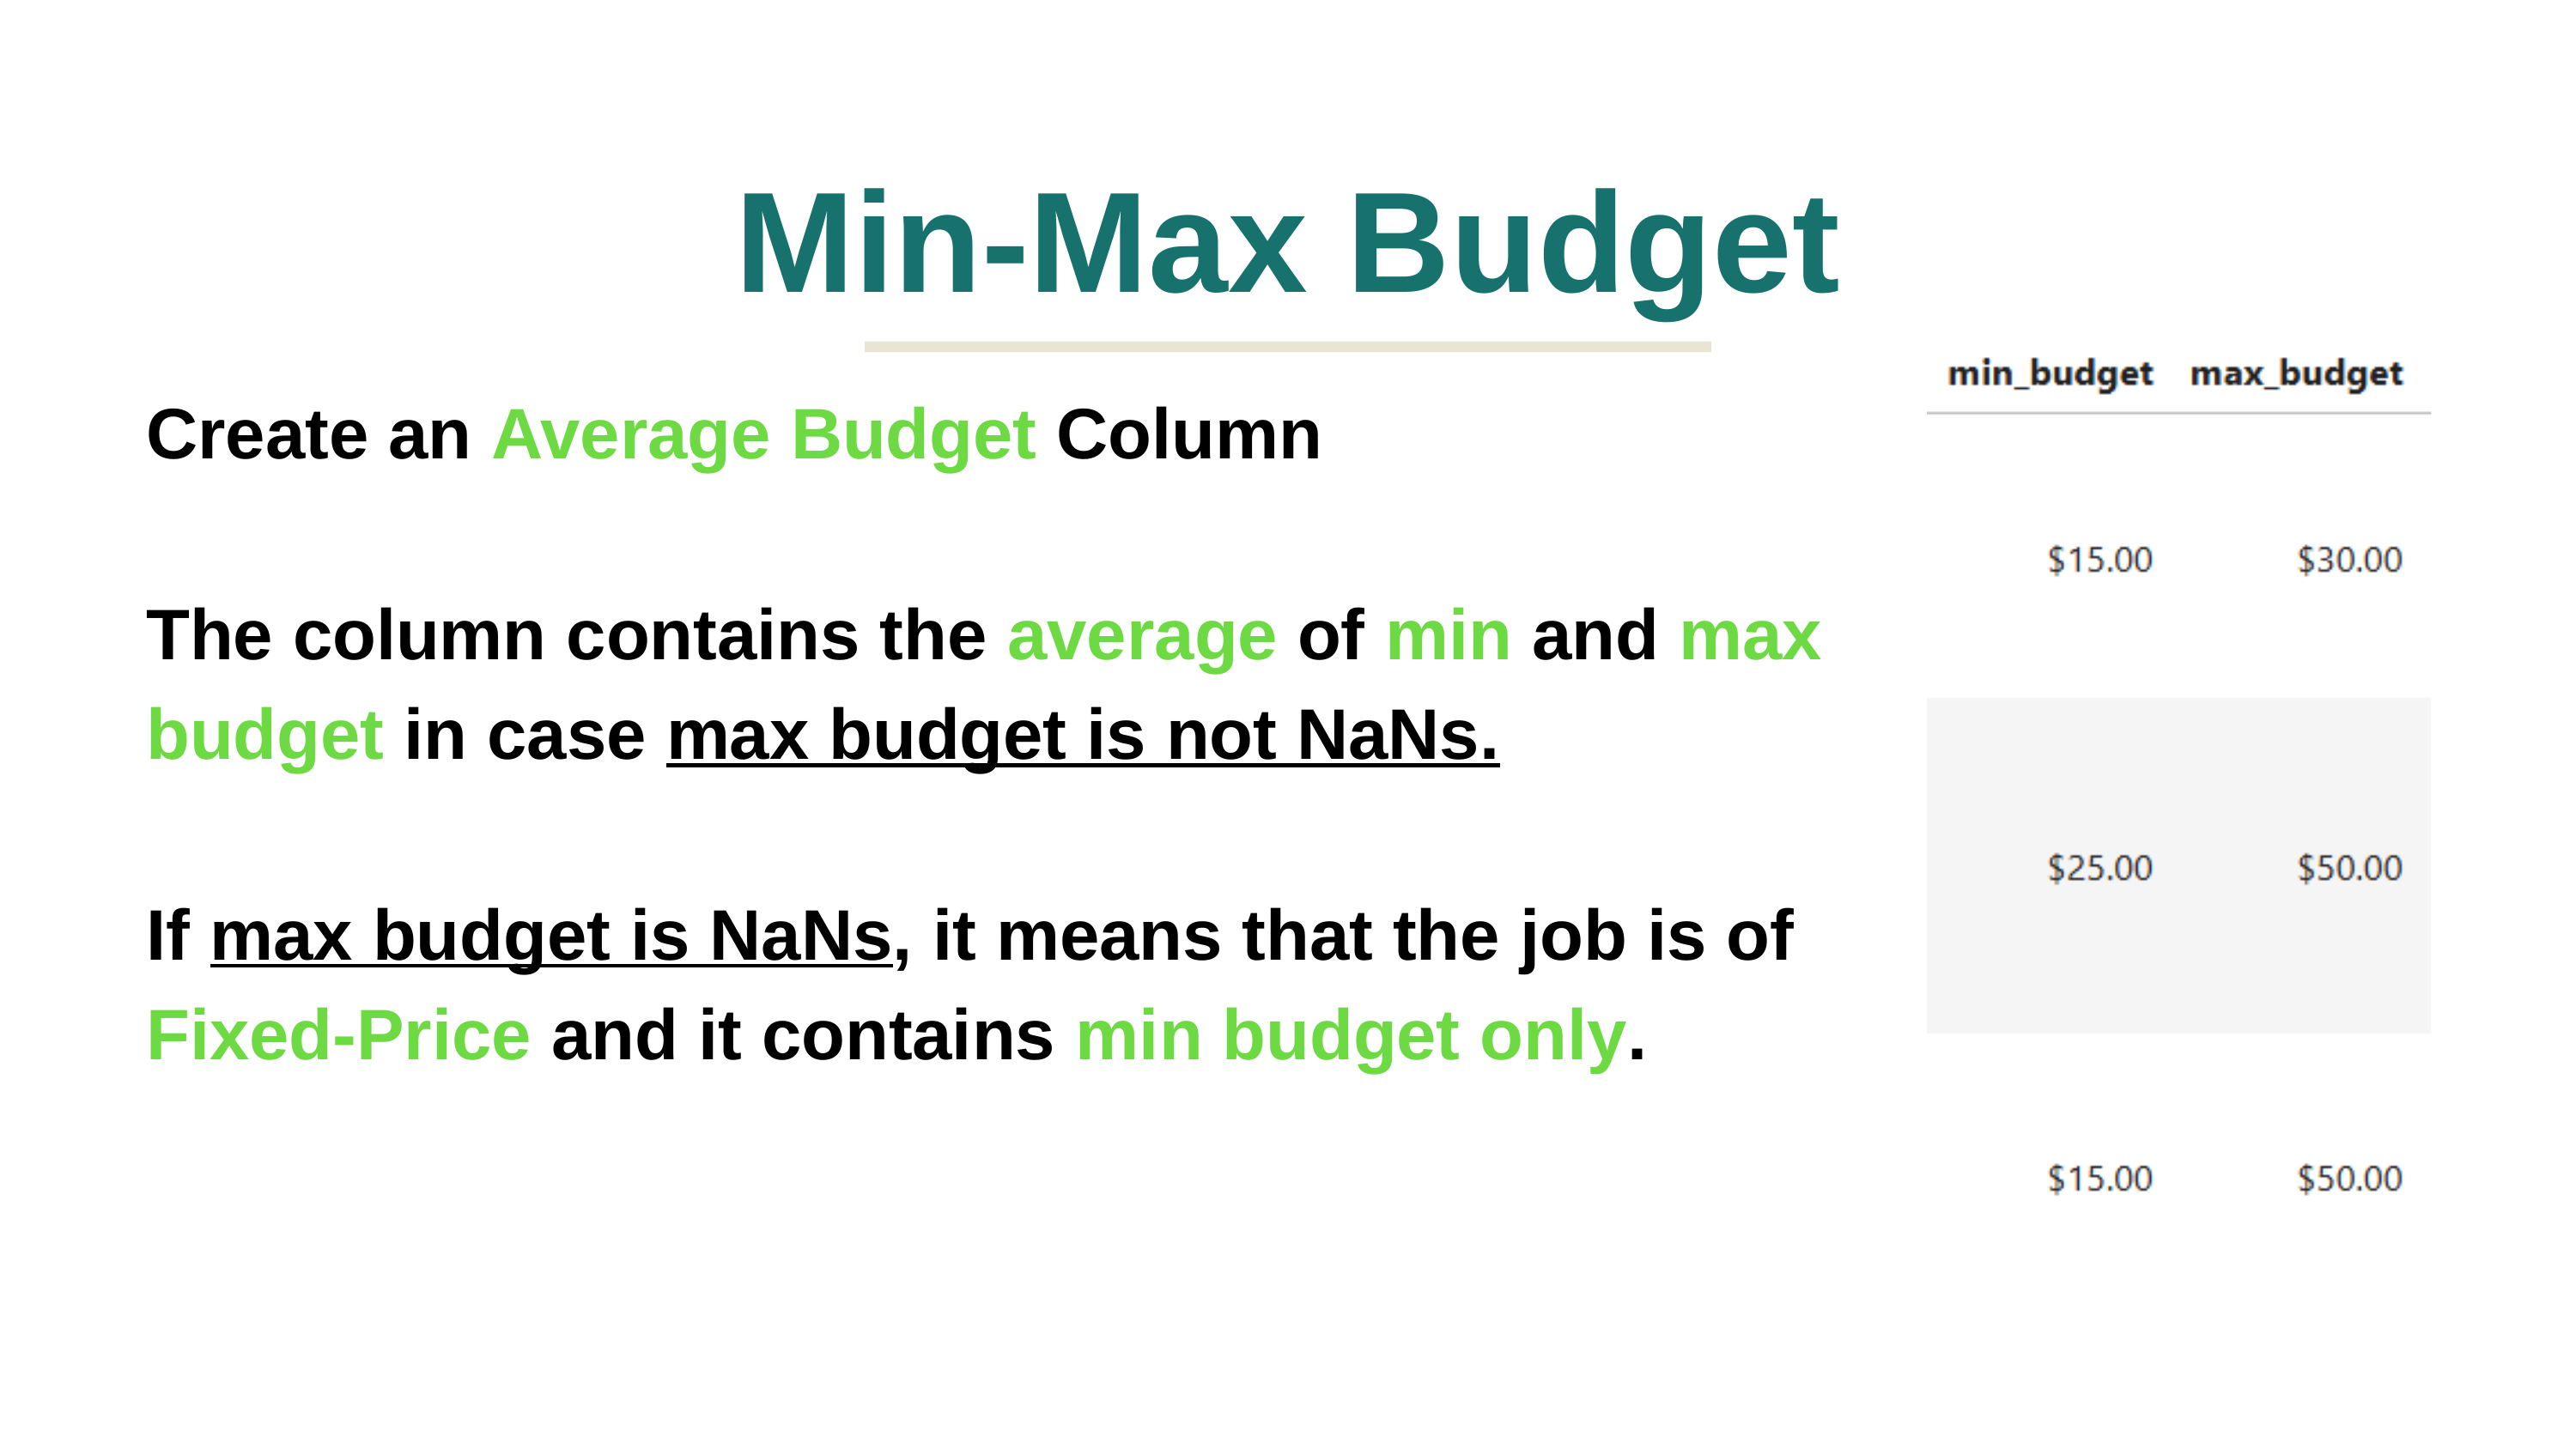

Min-Max Budget

Create an Average Budget Column

The column contains the average of min and max budget in case max budget is not NaNs.

If max budget is NaNs, it means that the job is of Fixed-Price and it contains min budget only.